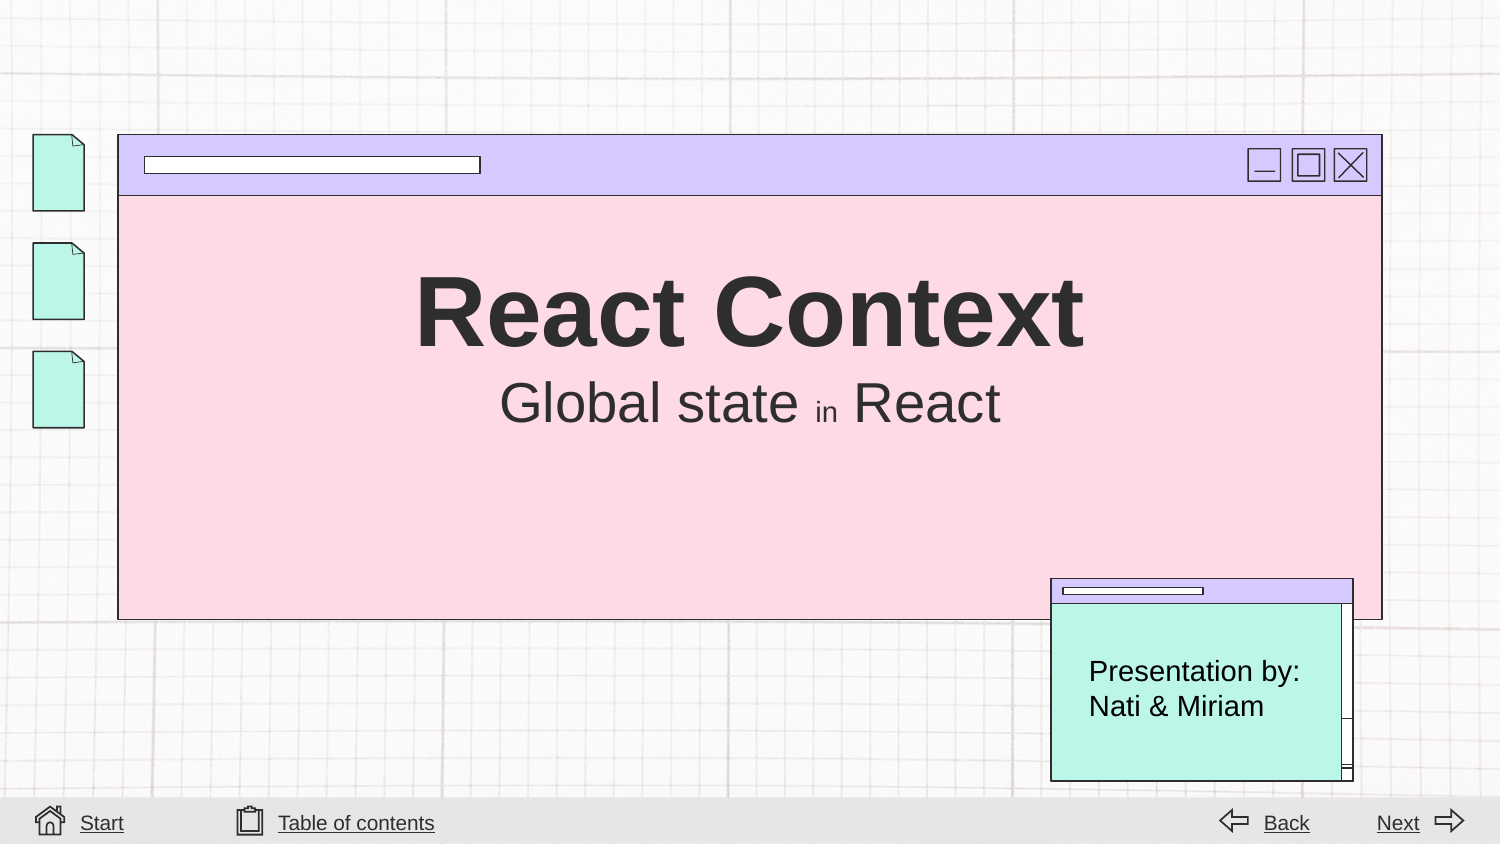

# React Context
Global state in React

Presentation by: Nati & Miriam
Start
Table of contents
Back
Next